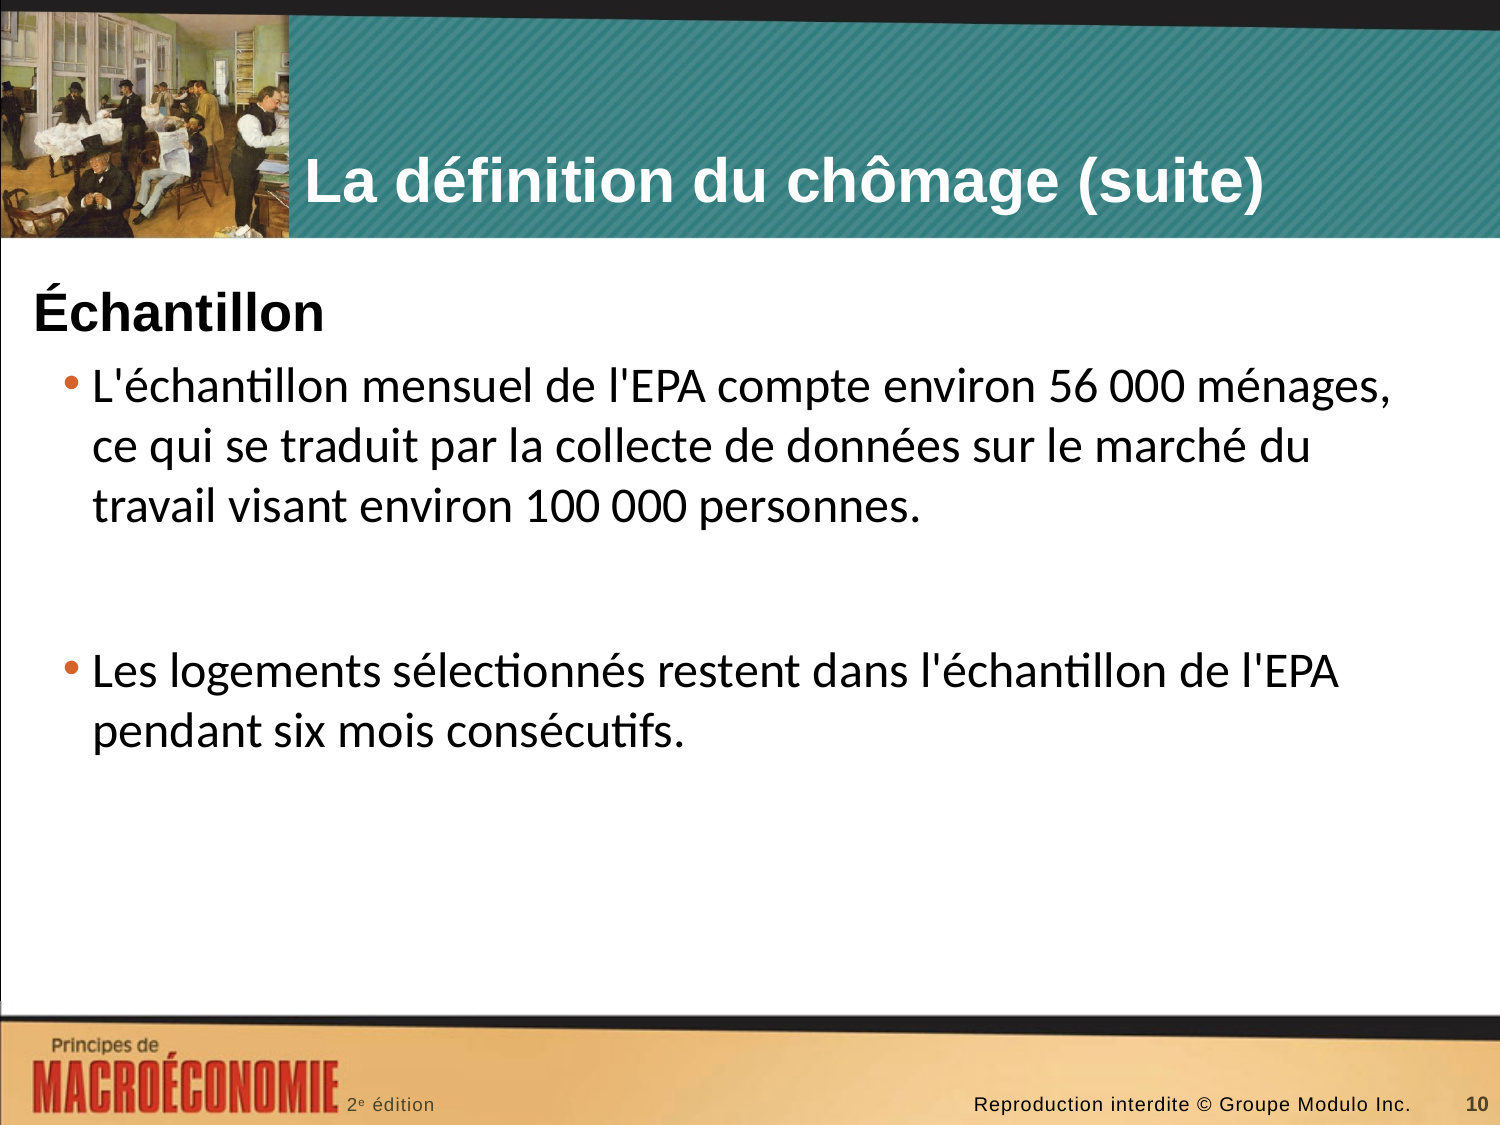

# La définition du chômage (suite)
Échantillon
L'échantillon mensuel de l'EPA compte environ 56 000 ménages, ce qui se traduit par la collecte de données sur le marché du travail visant environ 100 000 personnes.

Les logements sélectionnés restent dans l'échantillon de l'EPA pendant six mois consécutifs.
10